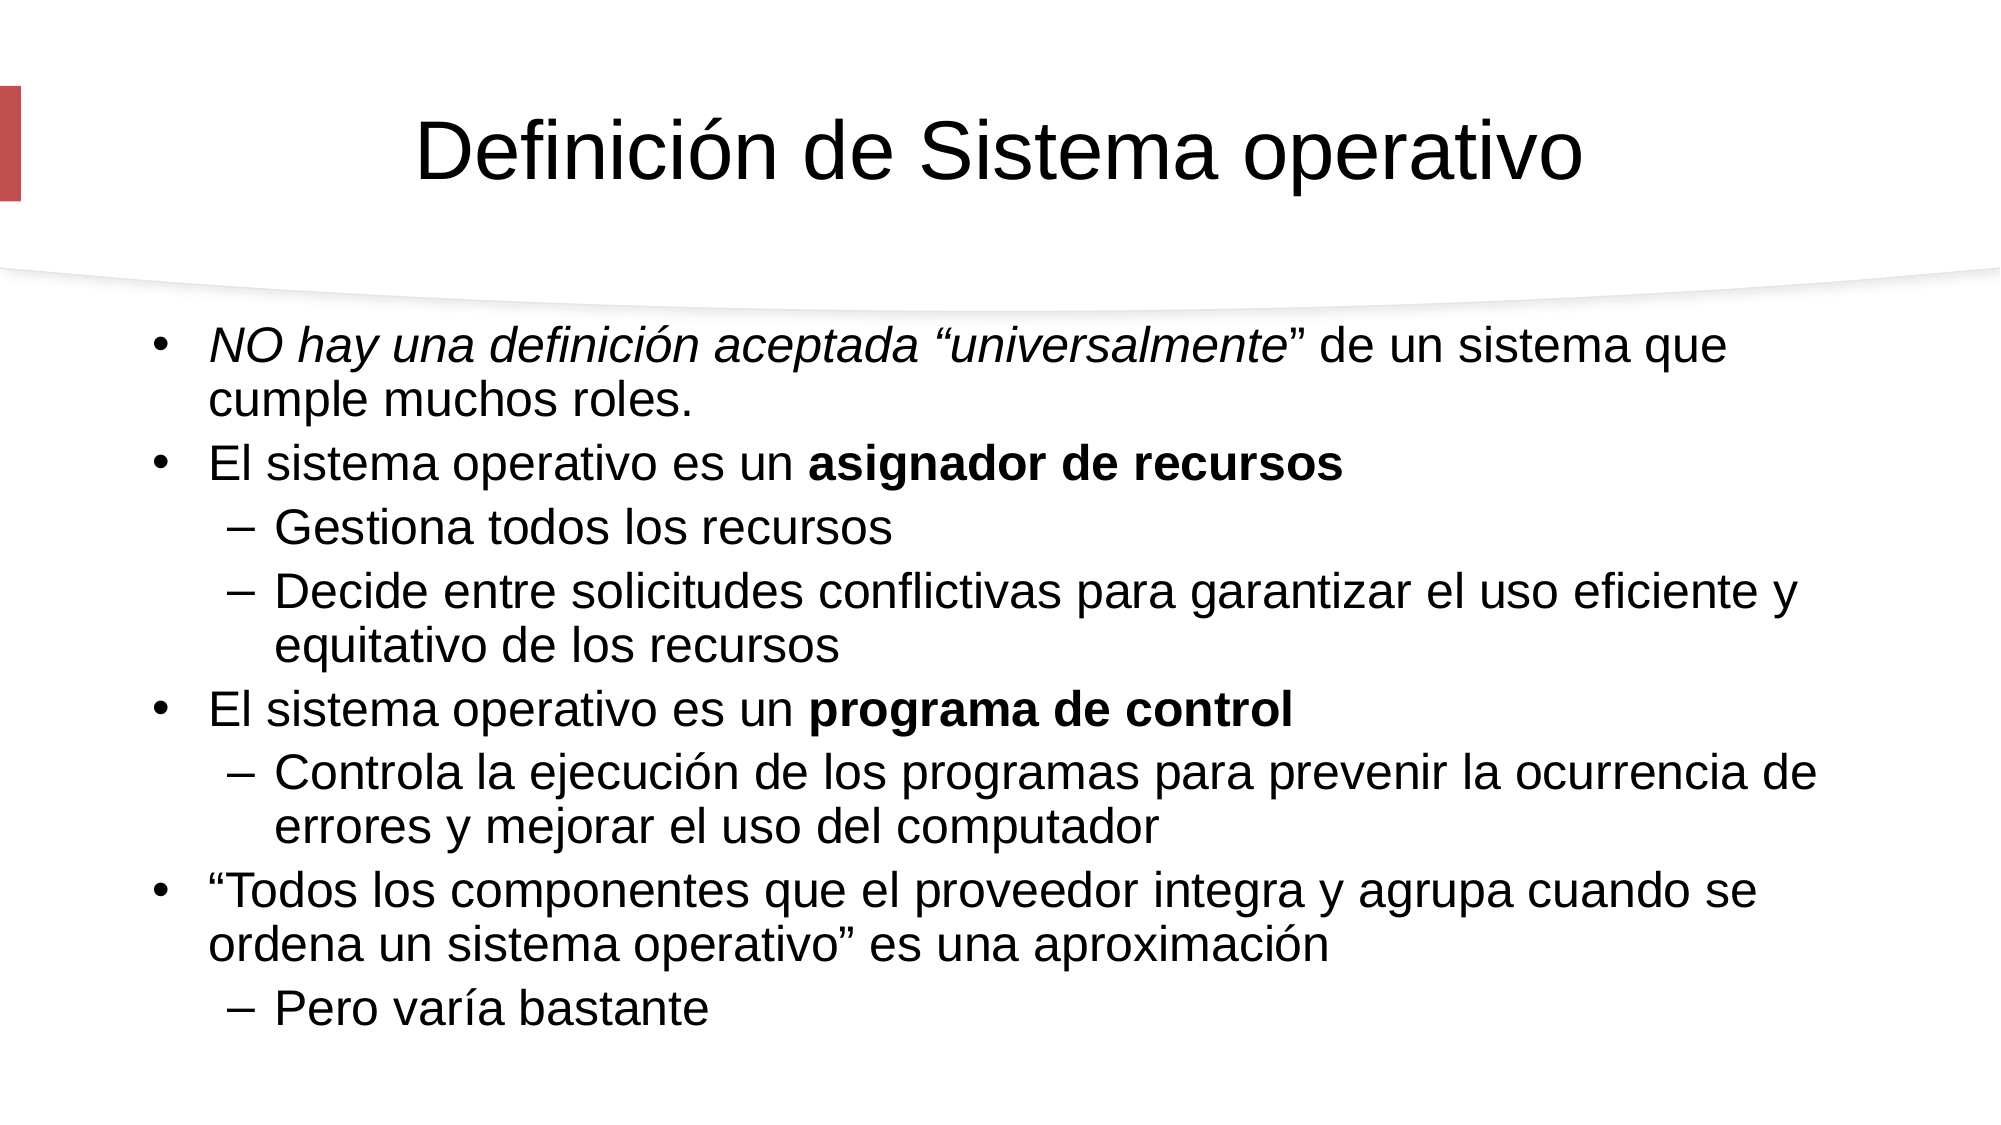

# Definición de Sistema operativo

NO hay una definición aceptada “universalmente” de un sistema que cumple muchos roles.
El sistema operativo es un asignador de recursos
Gestiona todos los recursos
Decide entre solicitudes conflictivas para garantizar el uso eficiente y equitativo de los recursos
El sistema operativo es un programa de control
Controla la ejecución de los programas para prevenir la ocurrencia de errores y mejorar el uso del computador
“Todos los componentes que el proveedor integra y agrupa cuando se ordena un sistema operativo” es una aproximación
Pero varía bastante